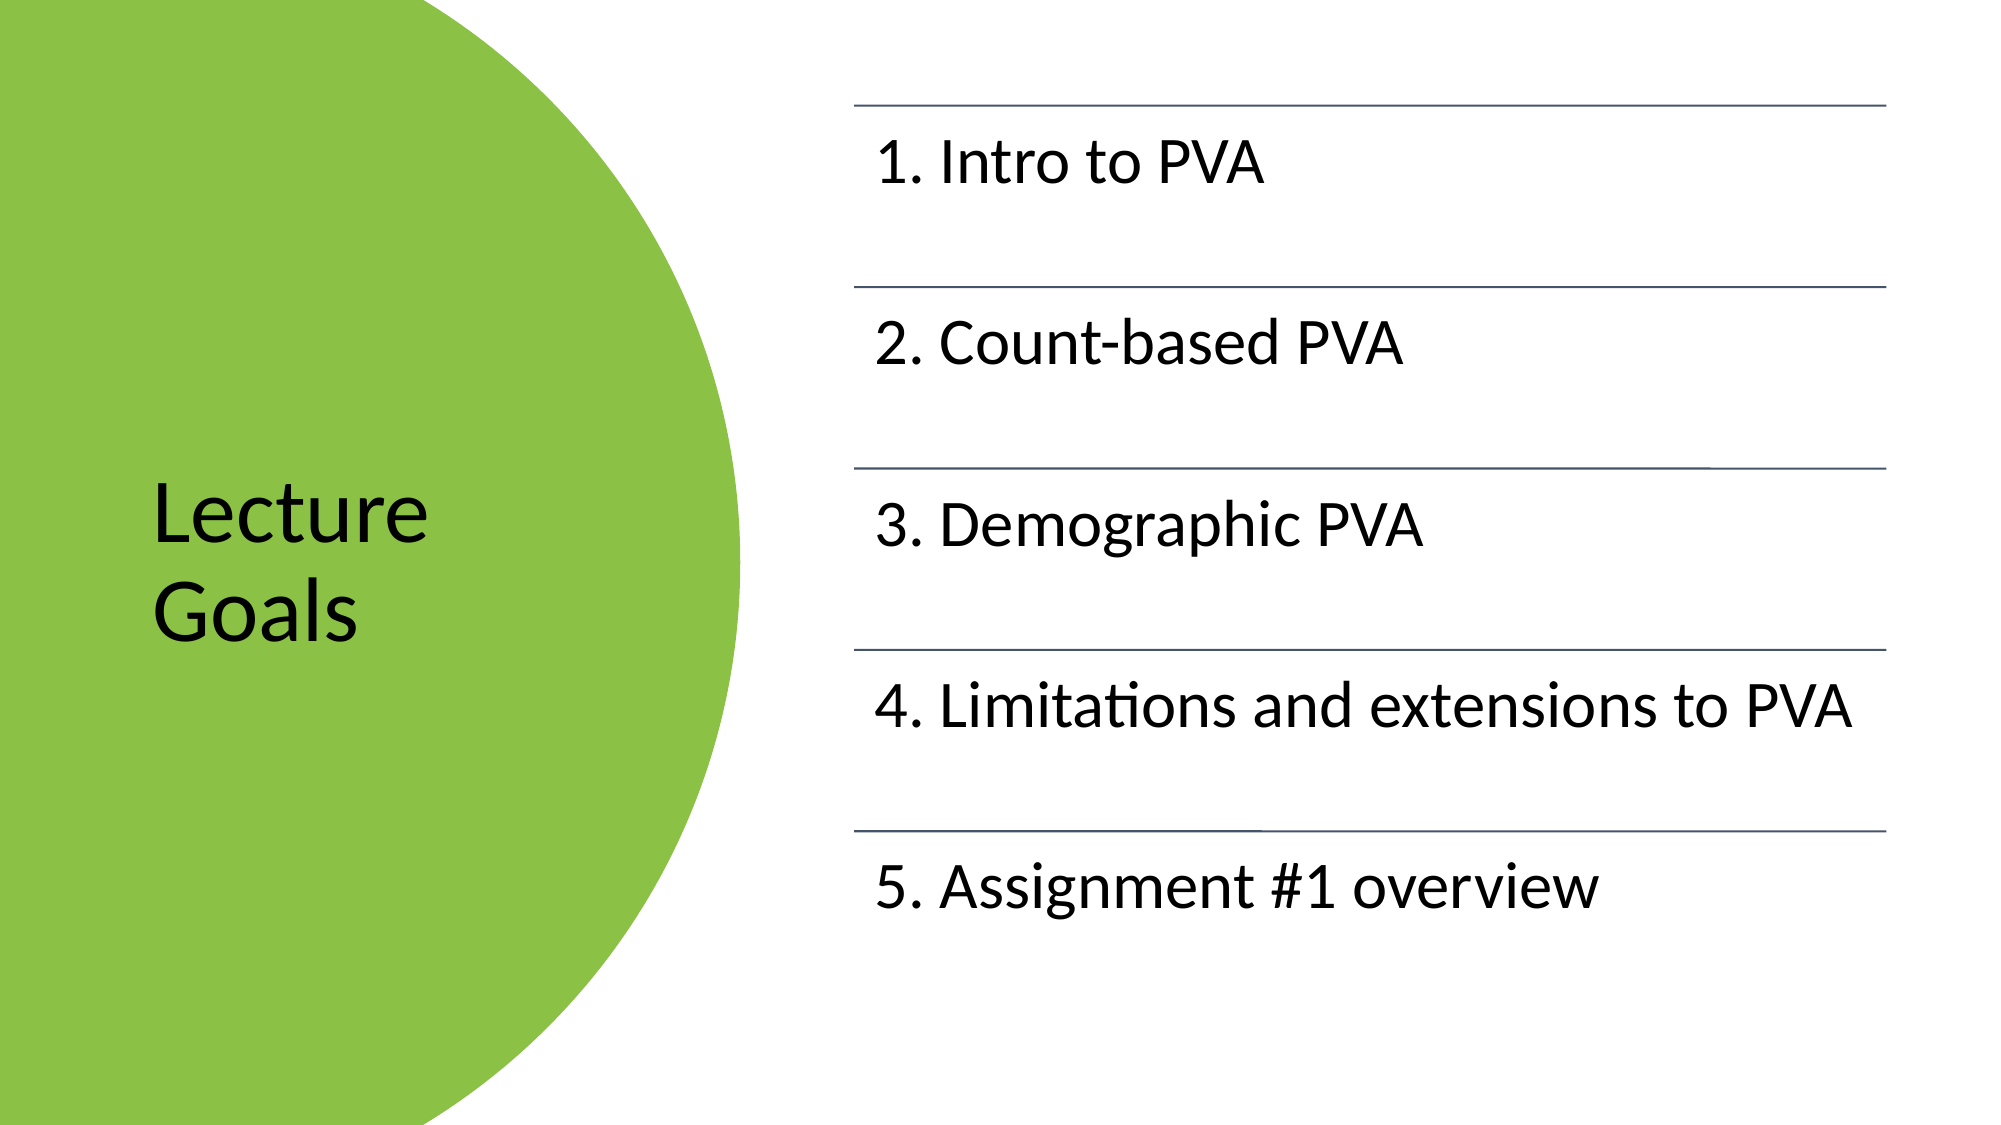

1. Intro to PVA
2. Count-based PVA
3. Demographic PVA
4. Limitations and extensions to PVA
5. Assignment #1 overview
# Lecture Goals
4